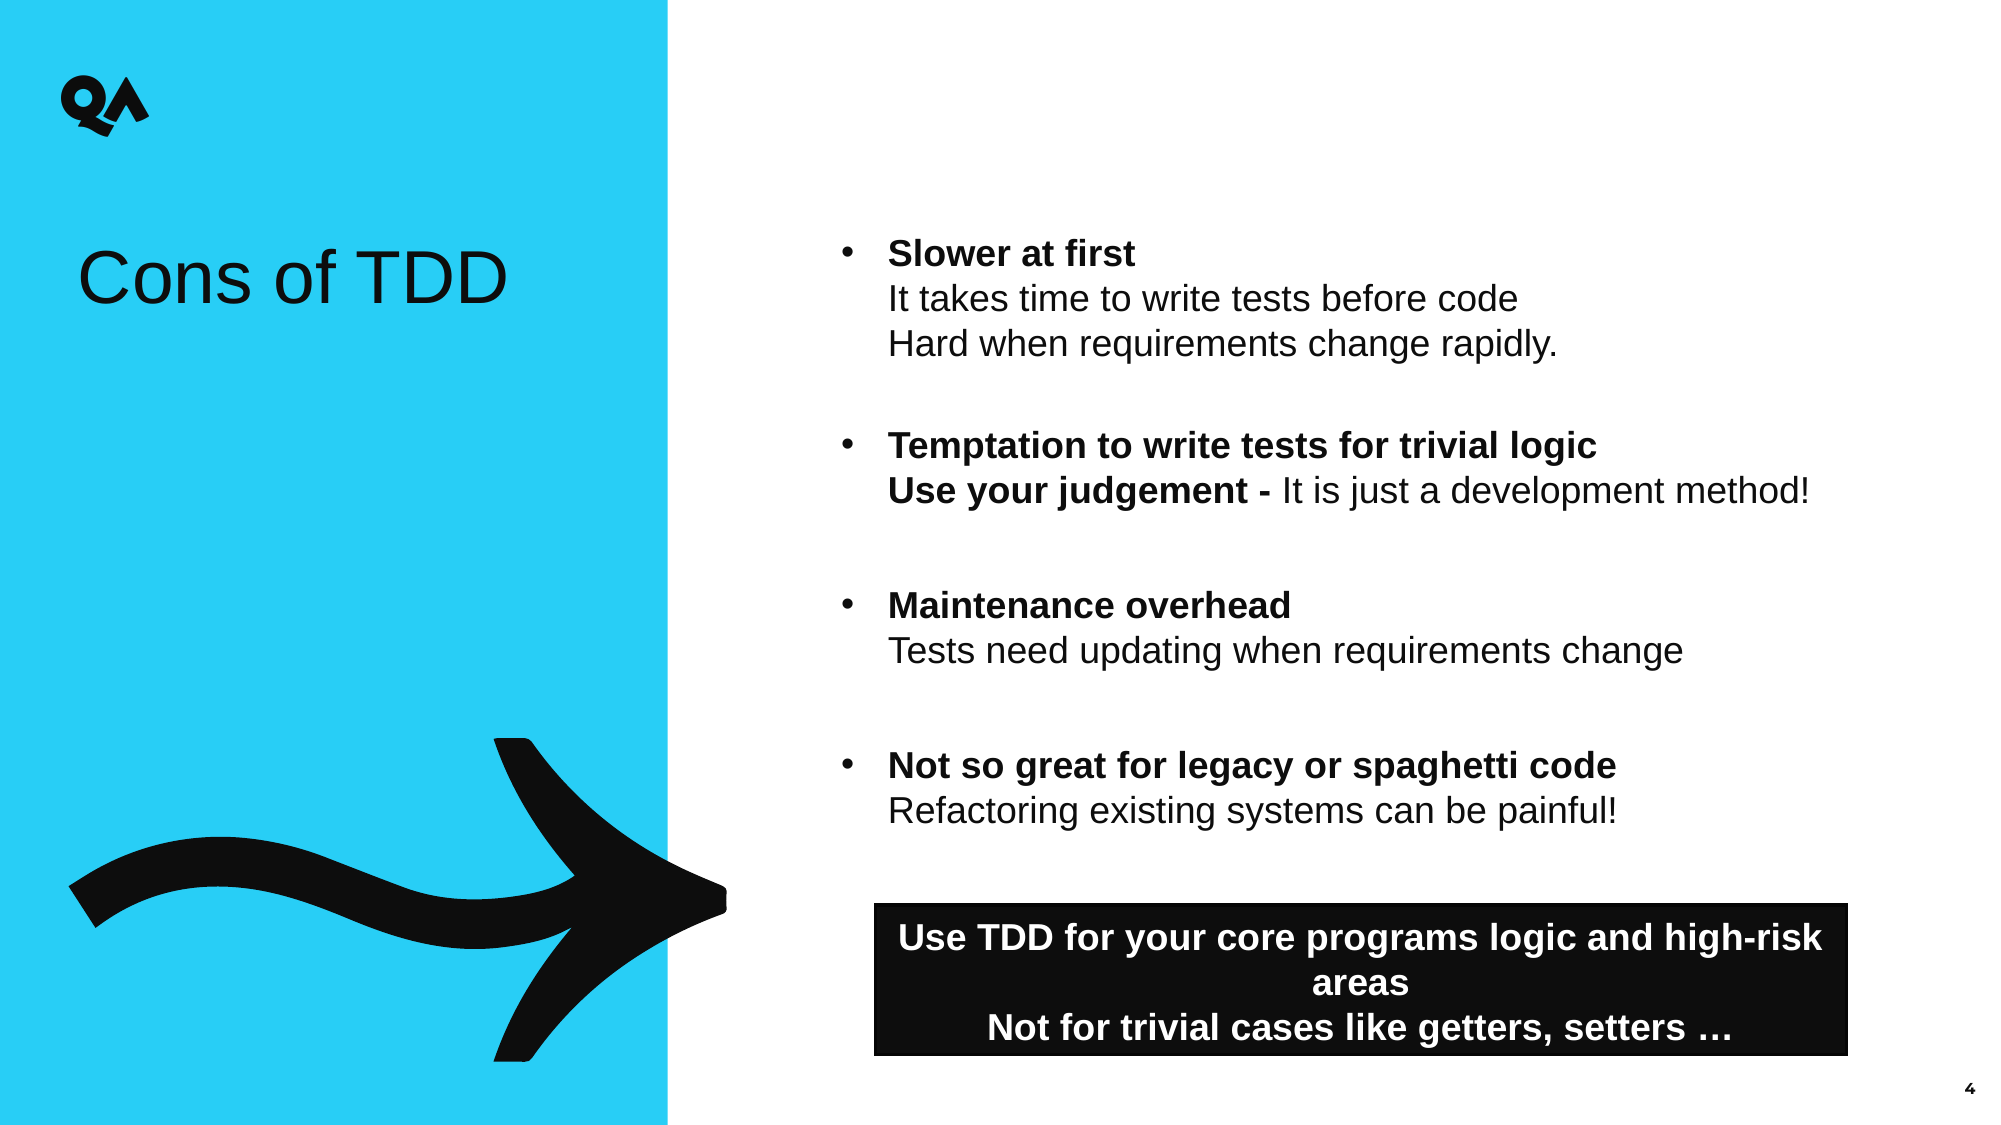

Cons of TDD
Slower at first
It takes time to write tests before code
Hard when requirements change rapidly.
Temptation to write tests for trivial logic
Use your judgement - It is just a development method!

Maintenance overhead
Tests need updating when requirements change

Not so great for legacy or spaghetti code
Refactoring existing systems can be painful!

Use TDD for your core programs logic and high-risk areas
Not for trivial cases like getters, setters …
4